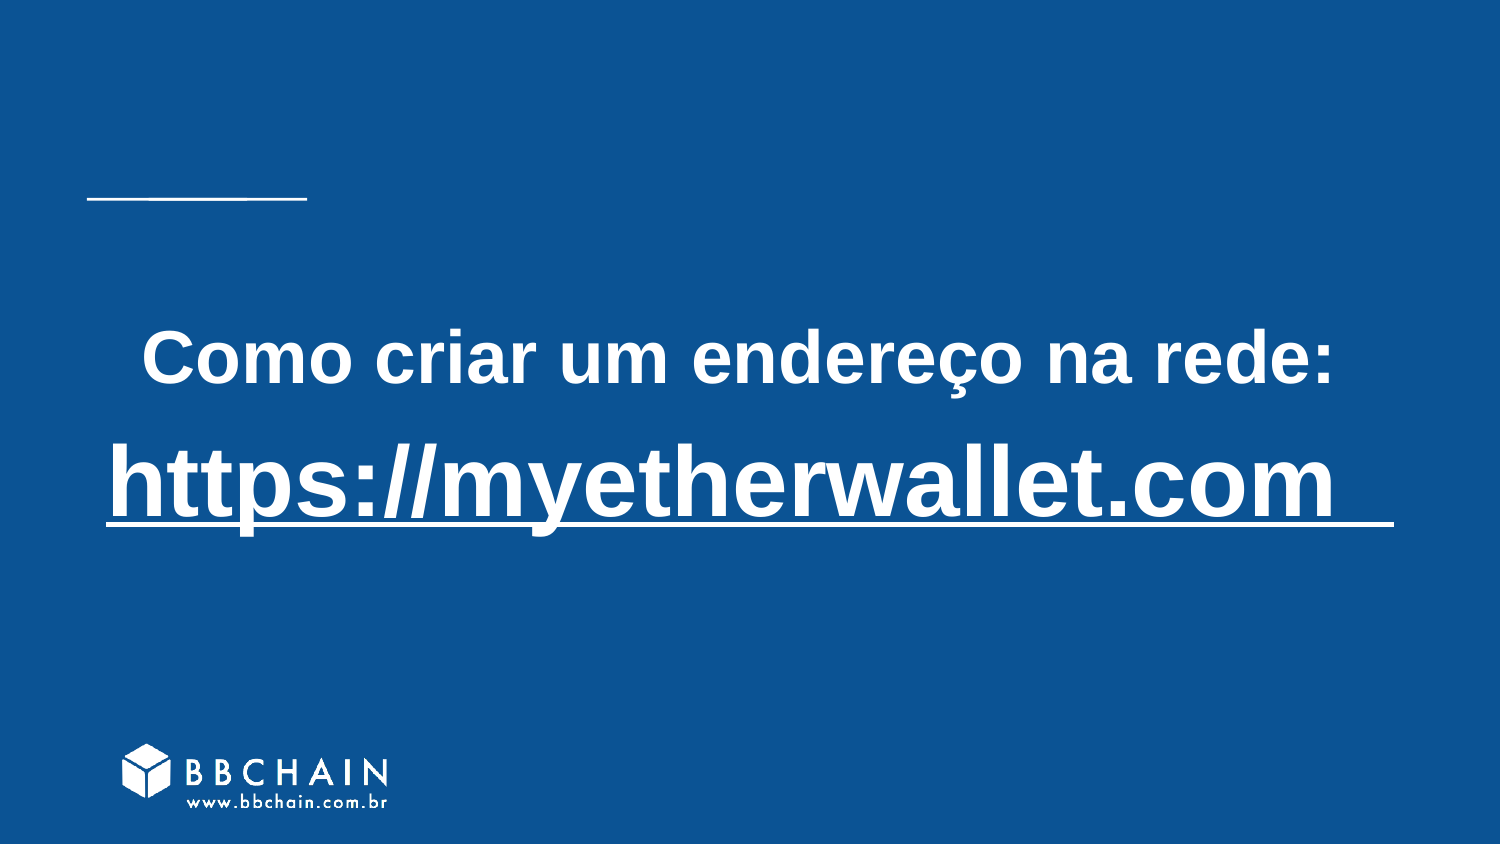

# Como criar um endereço na rede:
https://myetherwallet.com